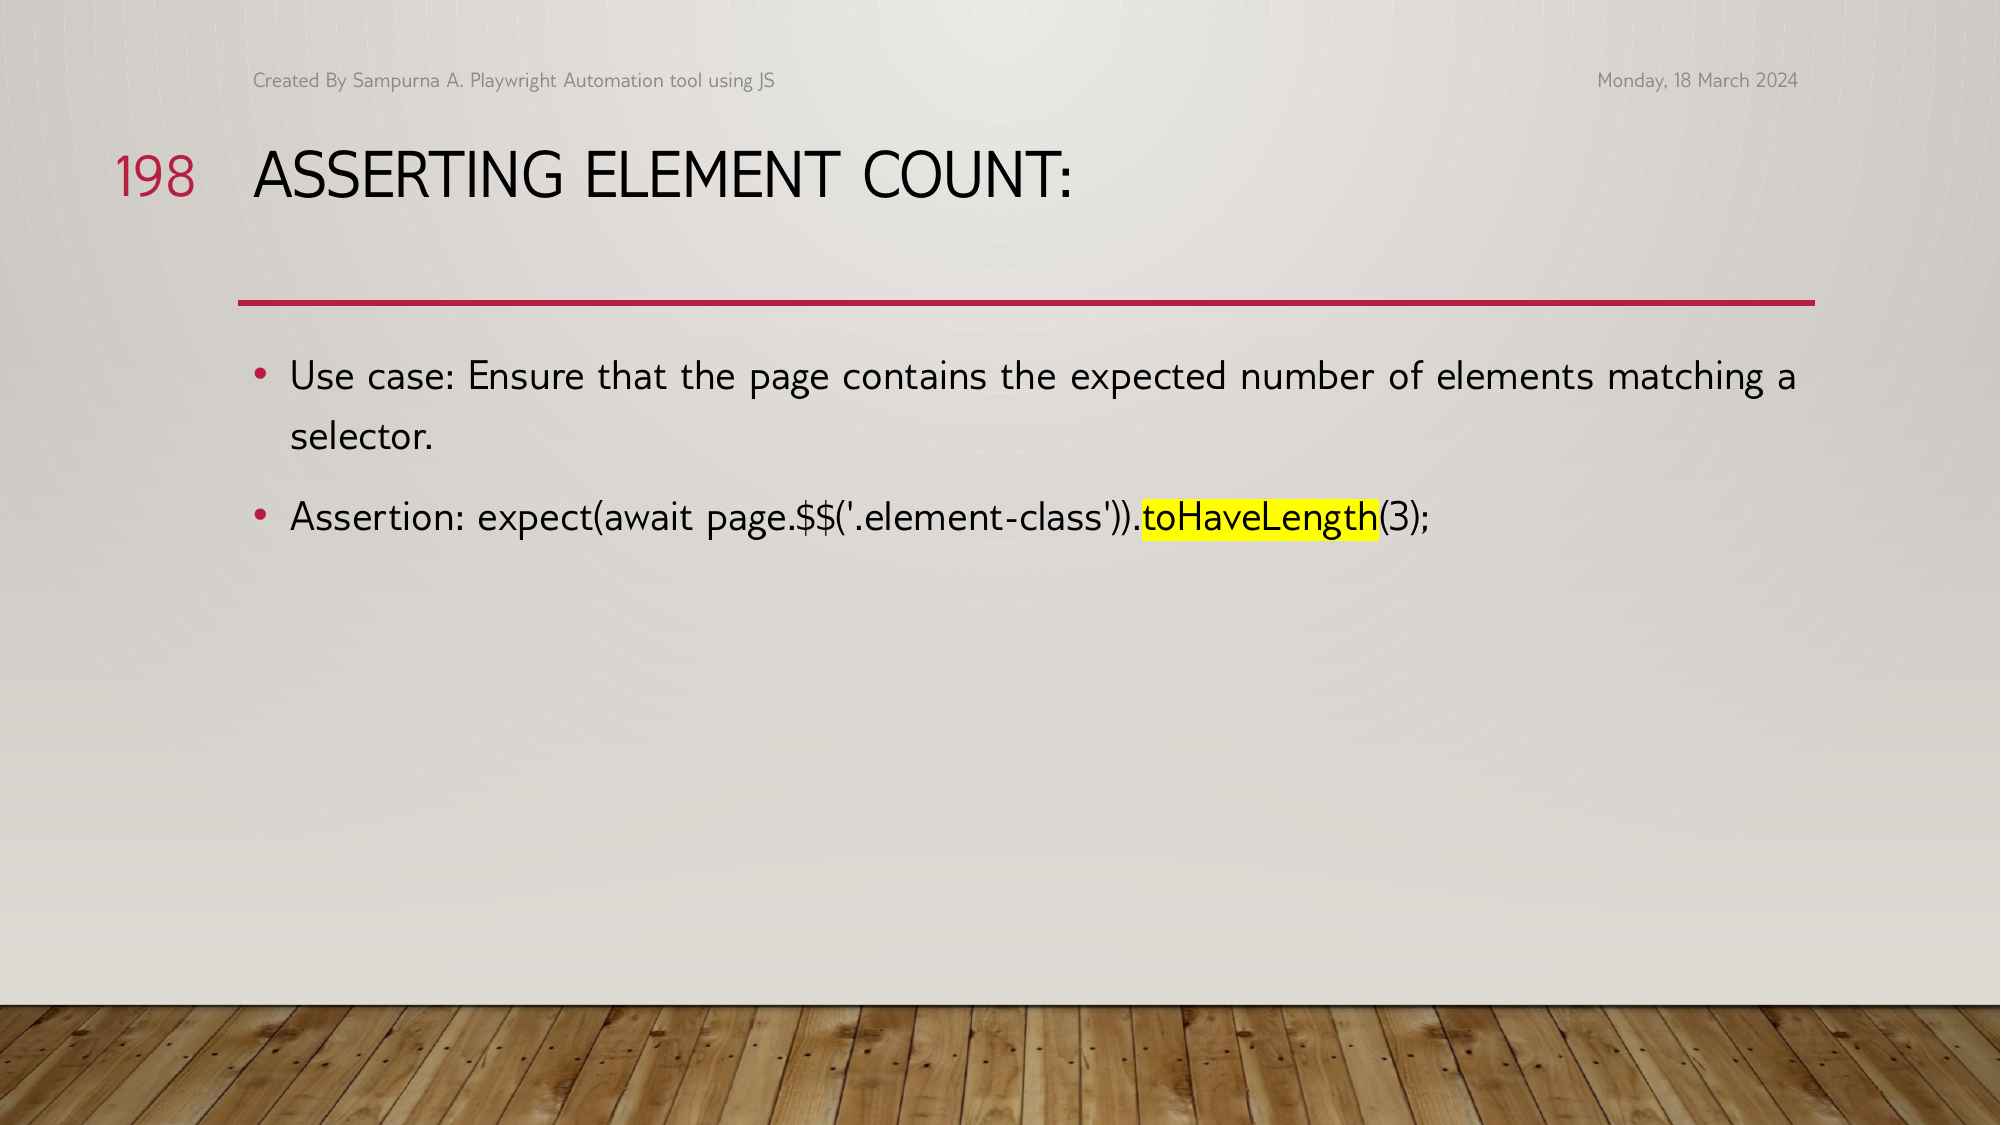

Created By Sampurna A. Playwright Automation tool using JS
Monday, 18 March 2024
198
# Asserting Element Count:
Use case: Ensure that the page contains the expected number of elements matching a selector.
Assertion: expect(await page.$$('.element-class')).toHaveLength(3);